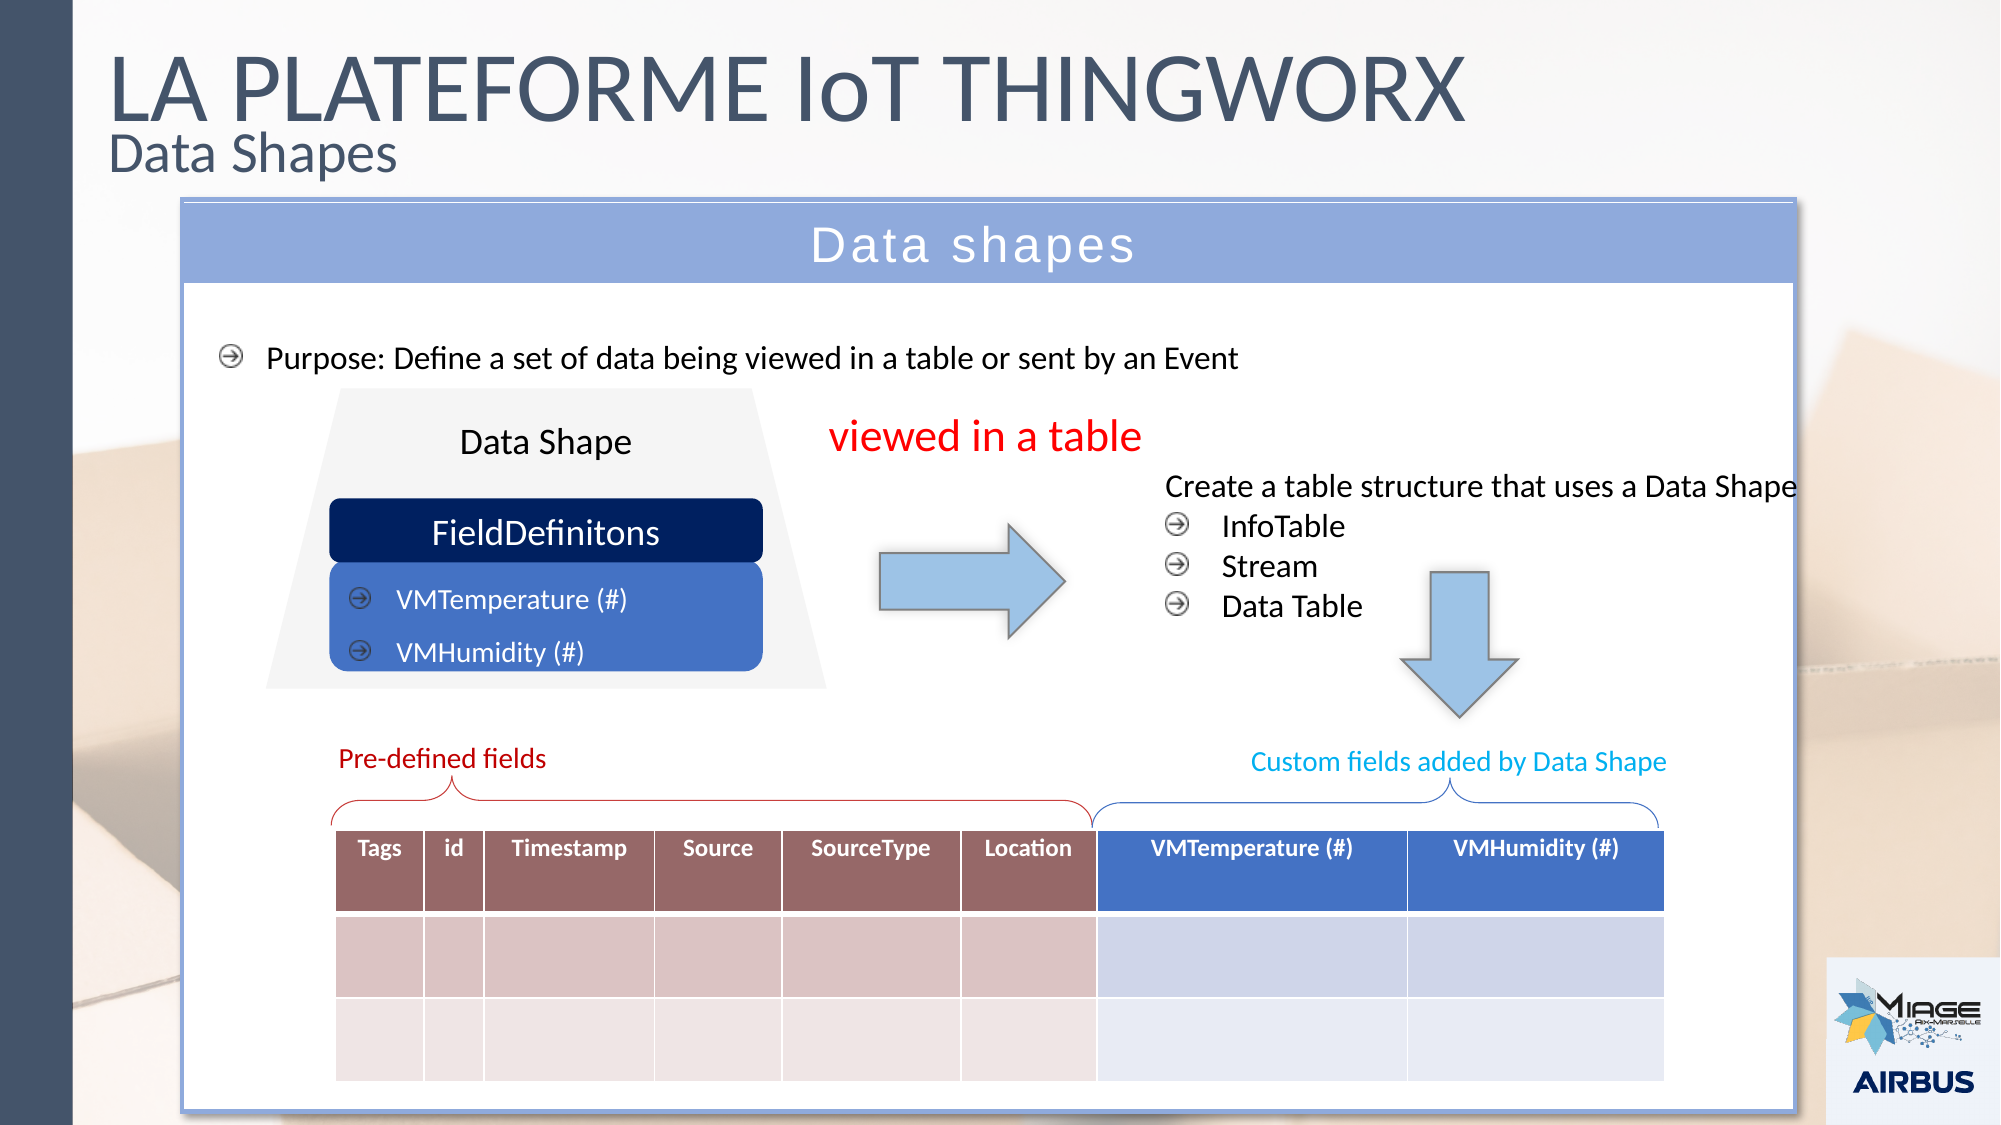

LA PLATEFORME IoT THINGWORX
Data Shapes

Data shapes
Purpose: Define a set of data being viewed in a table or sent by an Event
Data Shape

viewed in a table
Create a table structure that uses a Data Shape
InfoTable
Stream
Data Table
FieldDefinitons

VMTemperature (#)
VMHumidity (#)

Pre-defined fields

Custom fields added by Data Shape
| Tags | id | Timestamp | Source | SourceType | Location | VMTemperature (#) | VMHumidity (#) |
| --- | --- | --- | --- | --- | --- | --- | --- |
|  |  |  |  |  |  |  |  |
|  |  |  |  |  |  |  |  |